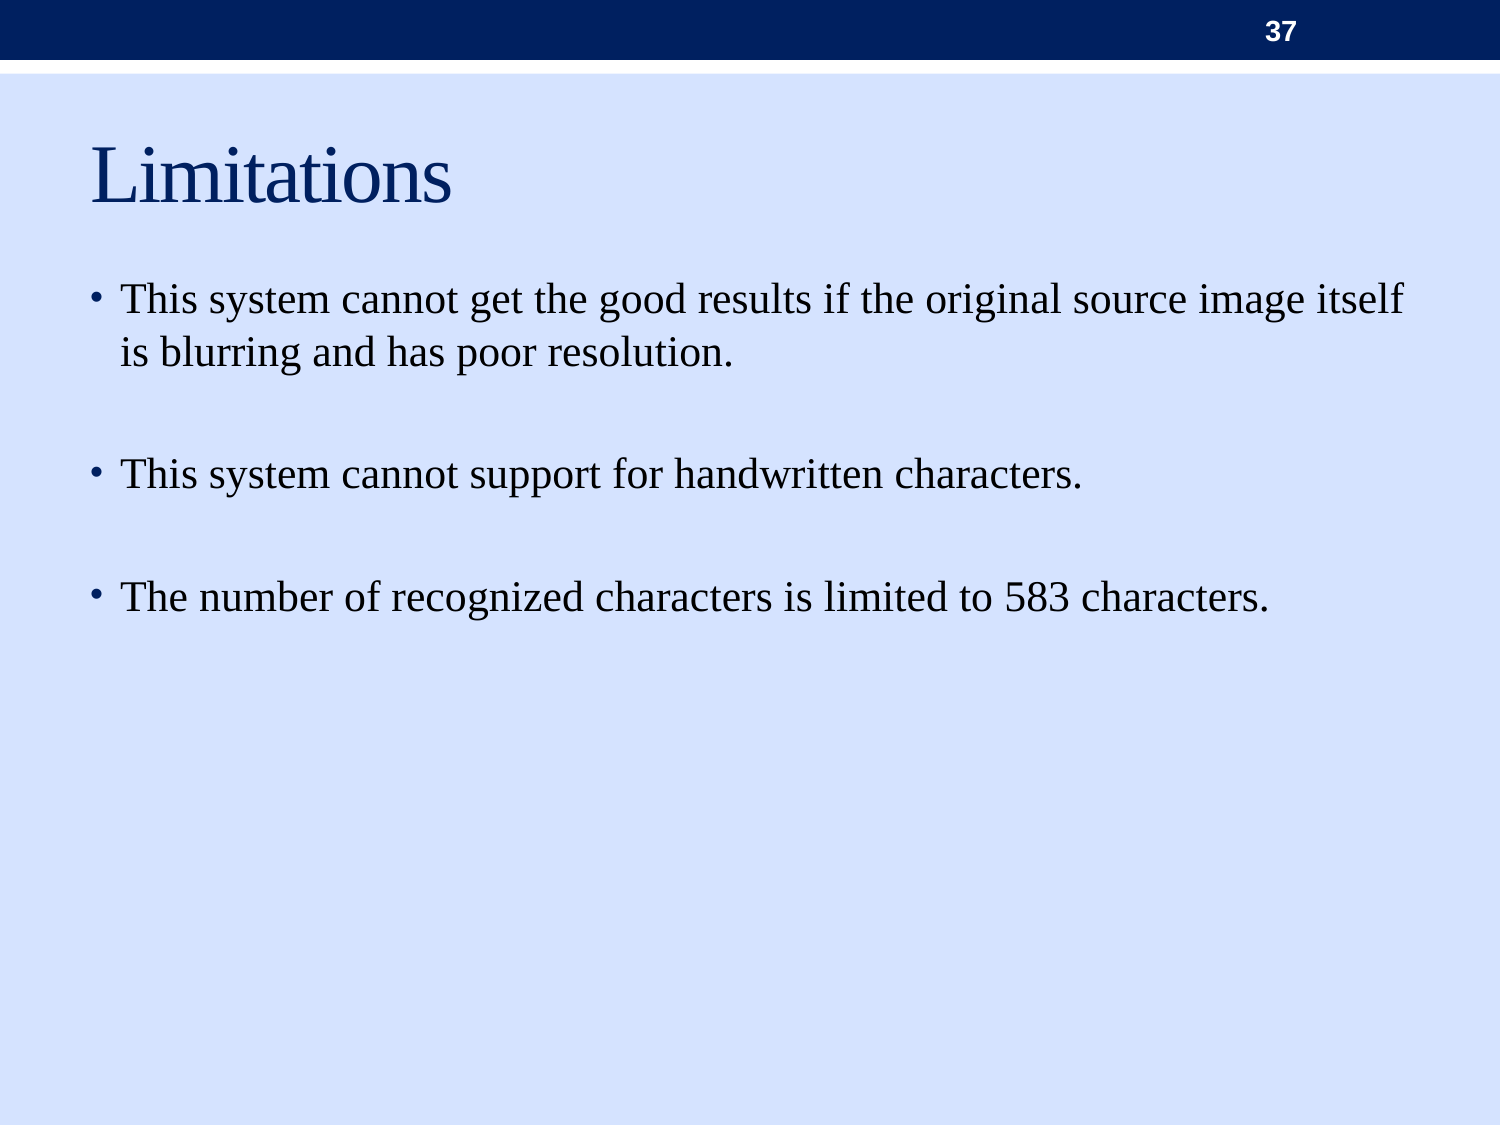

37
# Limitations
This system cannot get the good results if the original source image itself is blurring and has poor resolution.

This system cannot support for handwritten characters.

The number of recognized characters is limited to 583 characters.